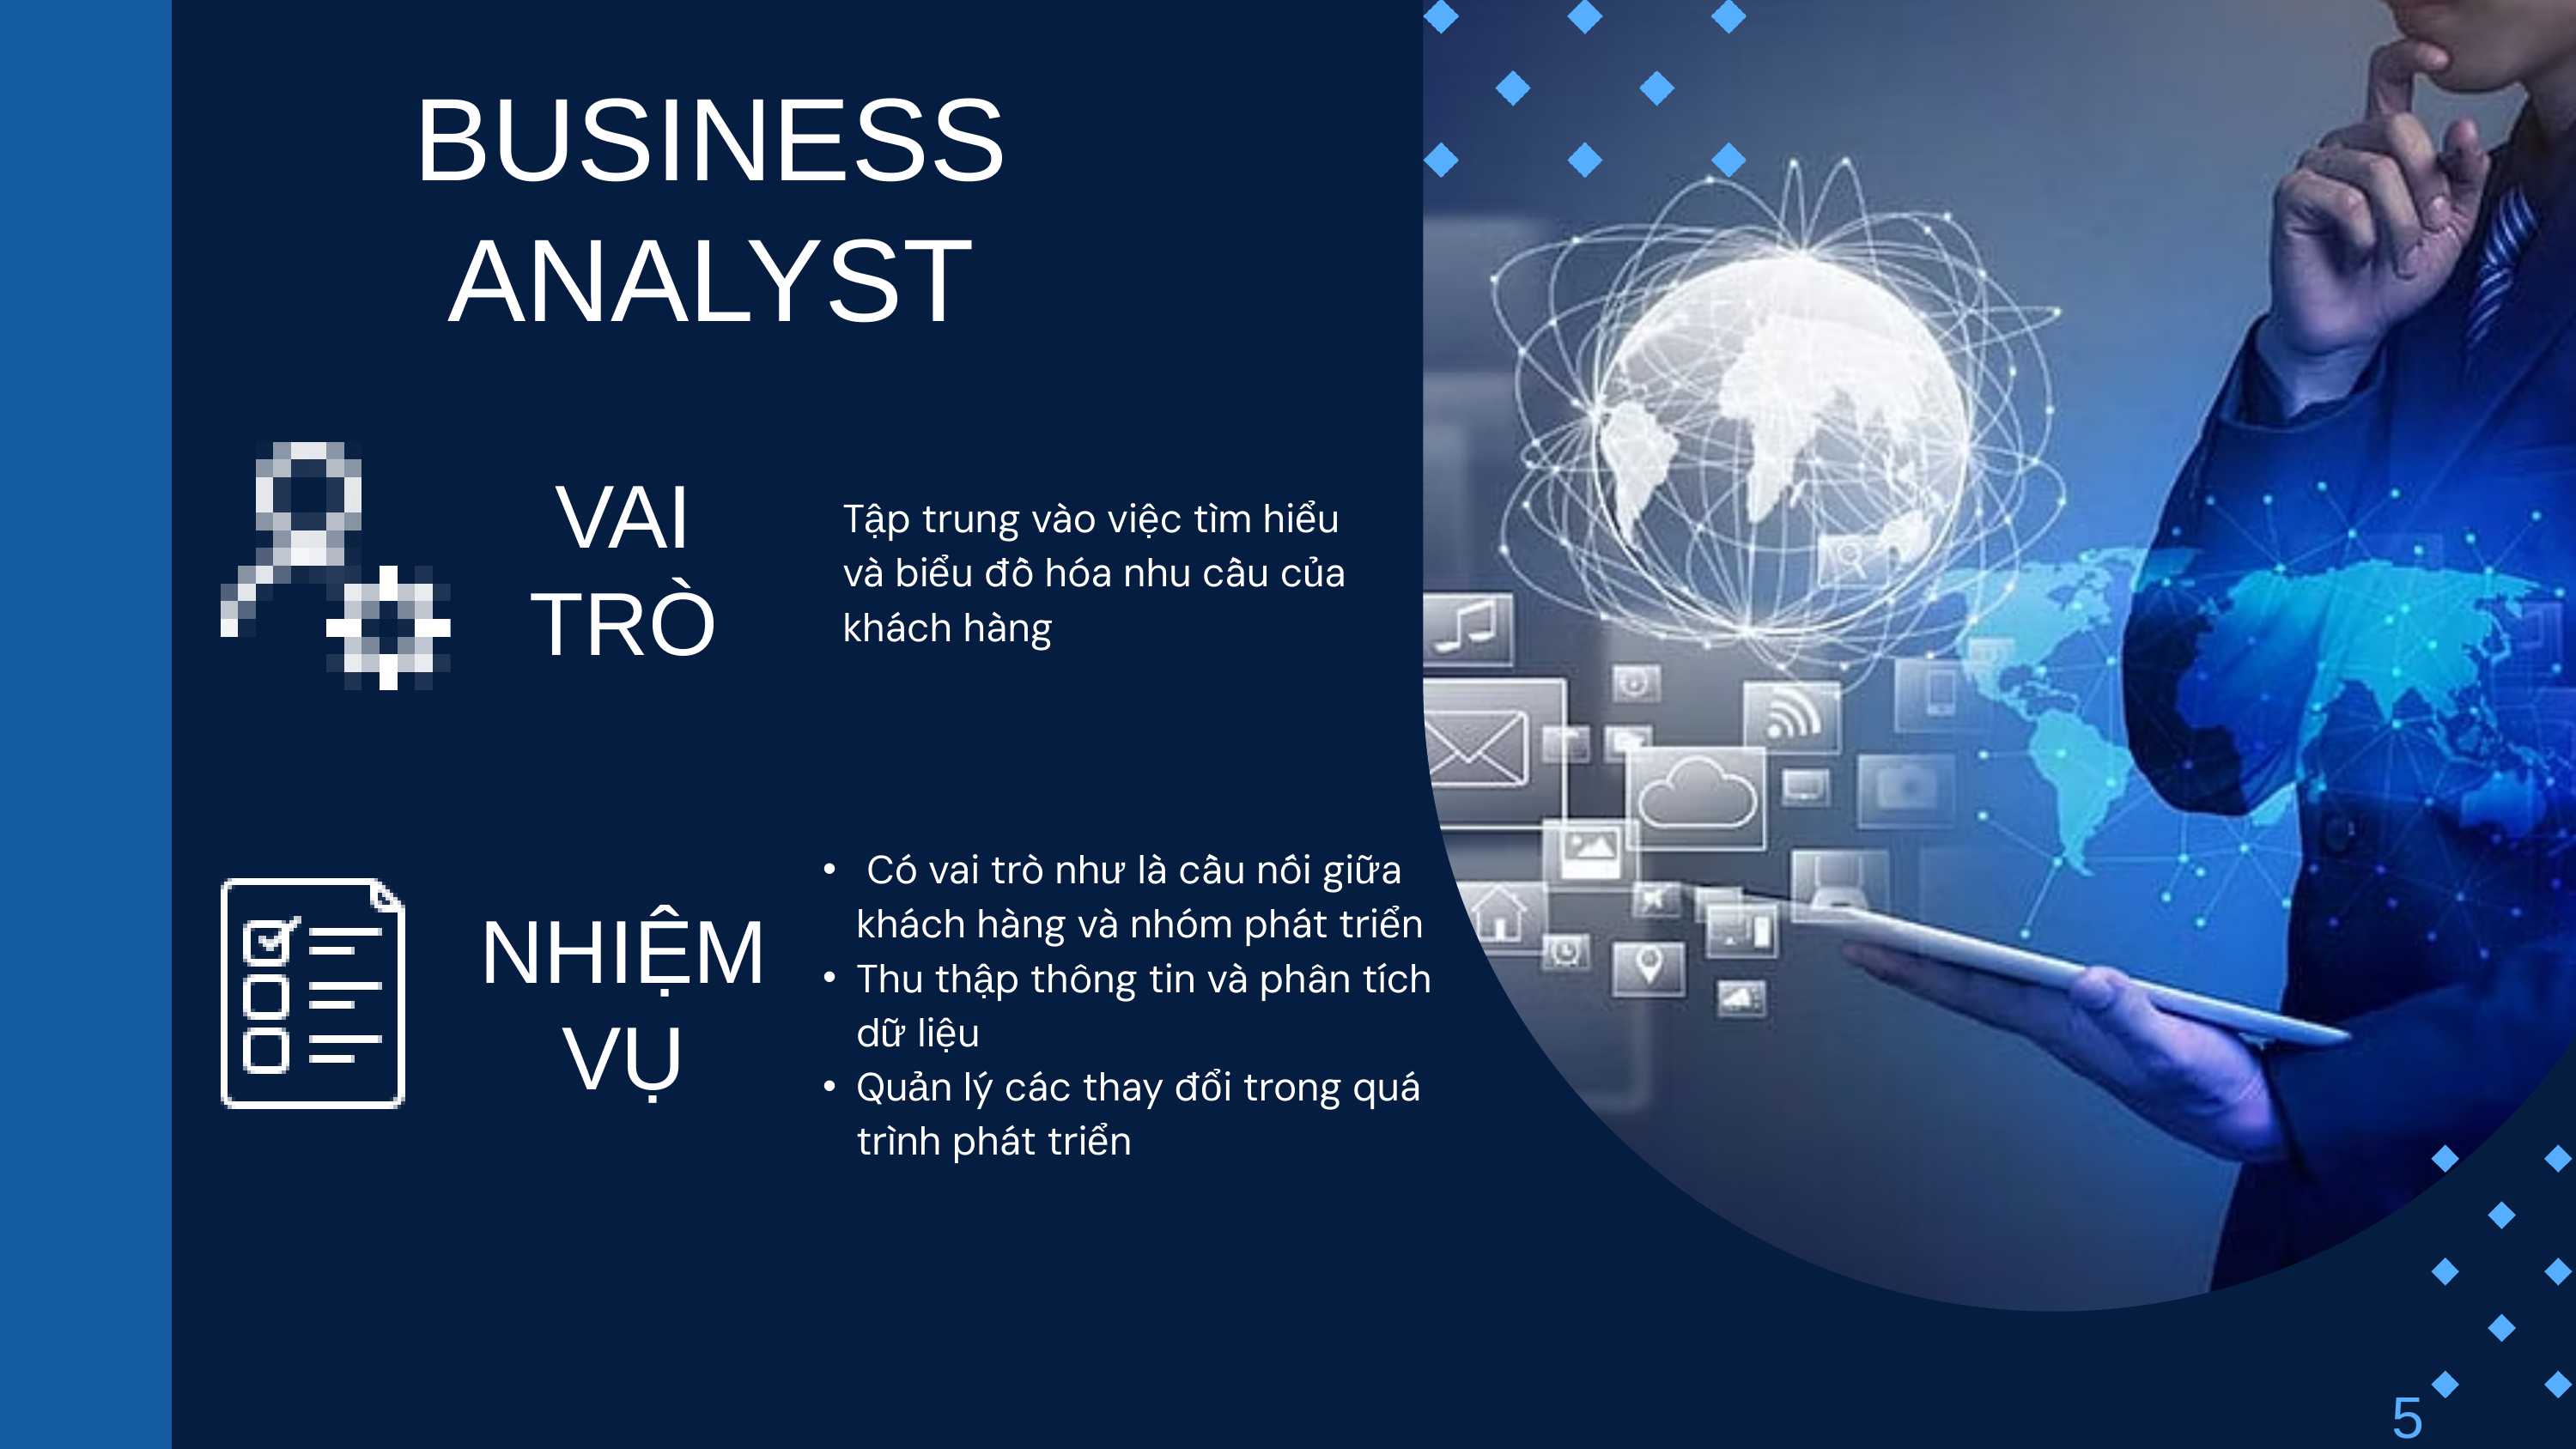

BUSINESS ANALYST

VAI TRÒ
Tập trung vào việc tìm hiểu và biểu đồ hóa nhu cầu của khách hàng
 Có vai trò như là cầu nối giữa khách hàng và nhóm phát triển
Thu thập thông tin và phân tích dữ liệu
Quản lý các thay đổi trong quá trình phát triển

NHIỆM VỤ

5